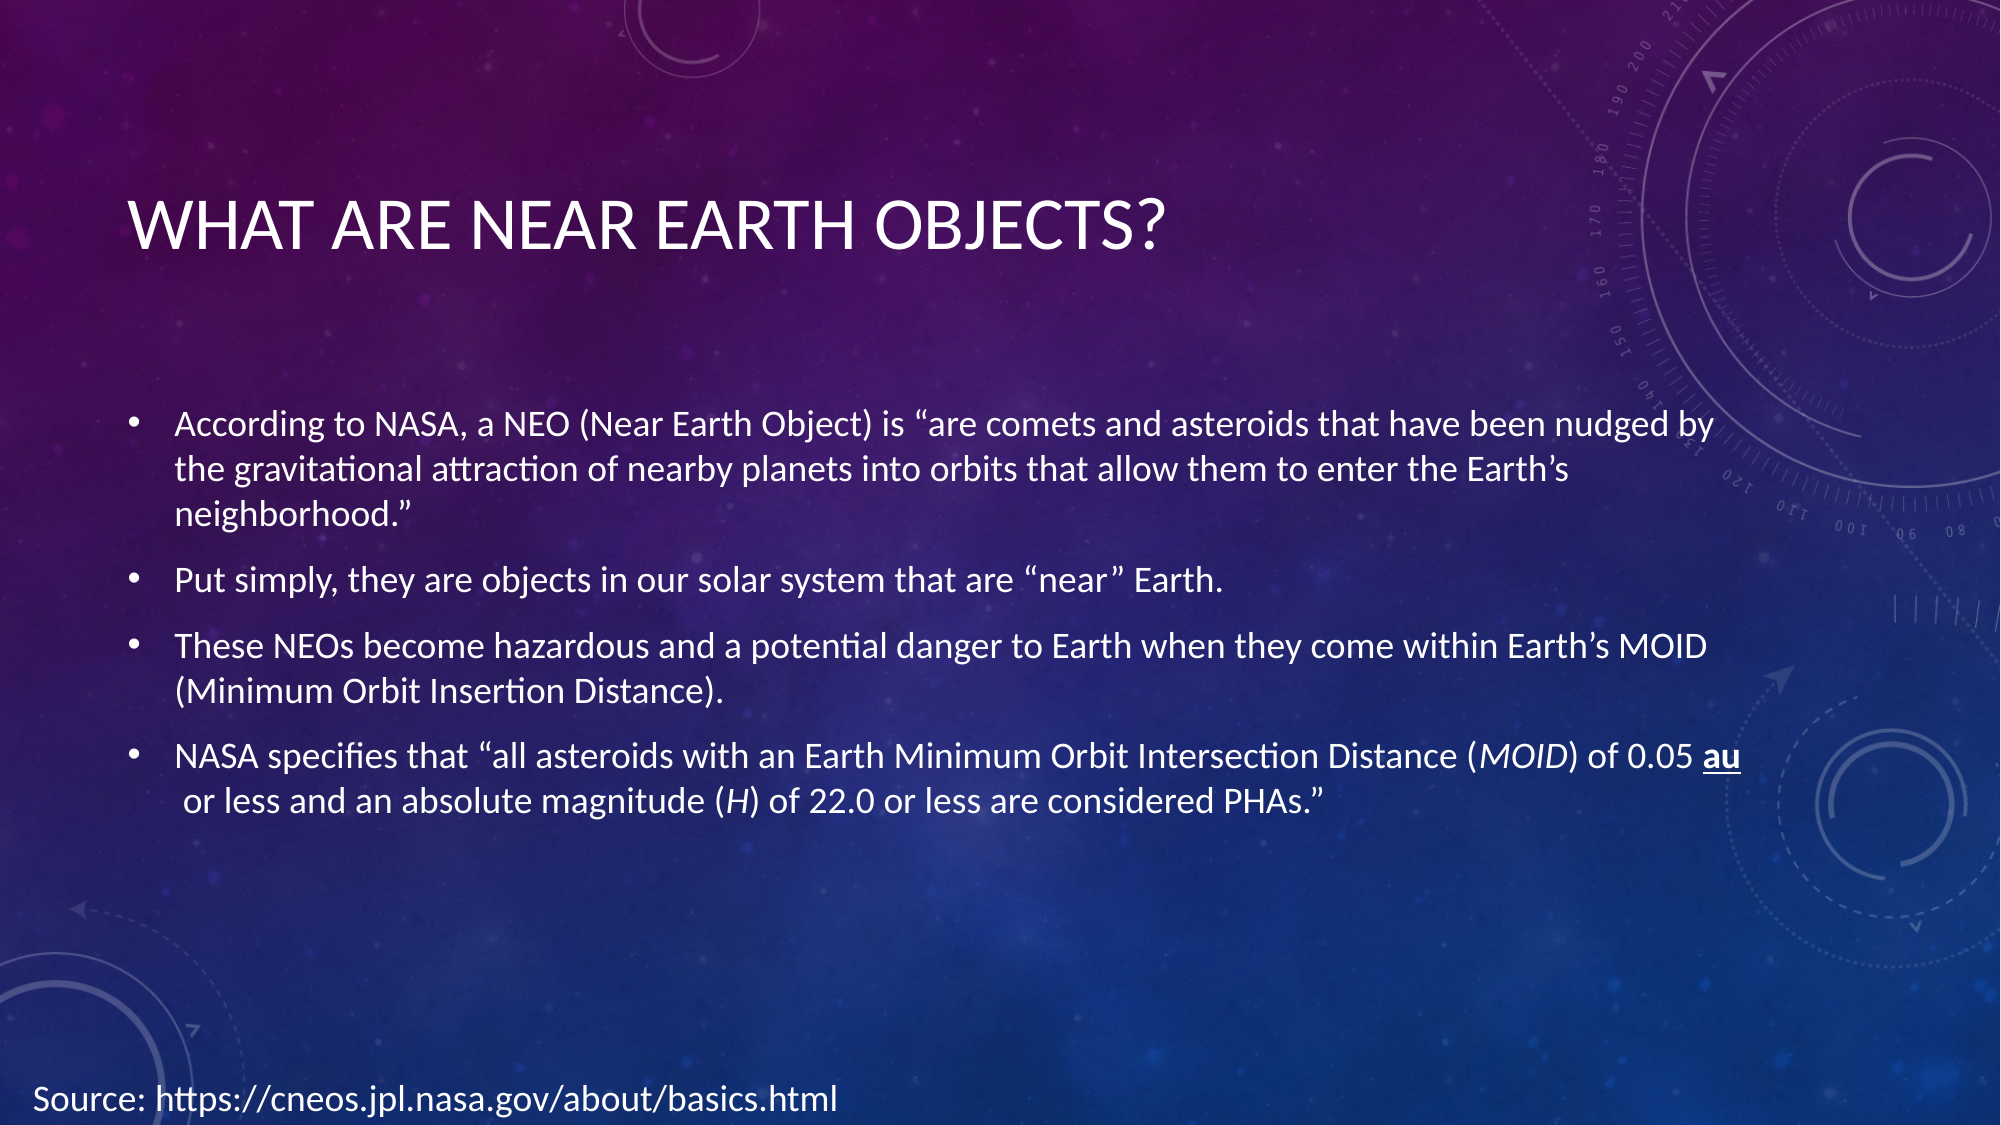

# What Are Near Earth Objects?
According to NASA, a NEO (Near Earth Object) is “are comets and asteroids that have been nudged by the gravitational attraction of nearby planets into orbits that allow them to enter the Earth’s neighborhood.”
Put simply, they are objects in our solar system that are “near” Earth.
These NEOs become hazardous and a potential danger to Earth when they come within Earth’s MOID (Minimum Orbit Insertion Distance).
NASA specifies that “all asteroids with an Earth Minimum Orbit Intersection Distance (MOID) of 0.05 au or less and an absolute magnitude (H) of 22.0 or less are considered PHAs.”
Source: https://cneos.jpl.nasa.gov/about/basics.html